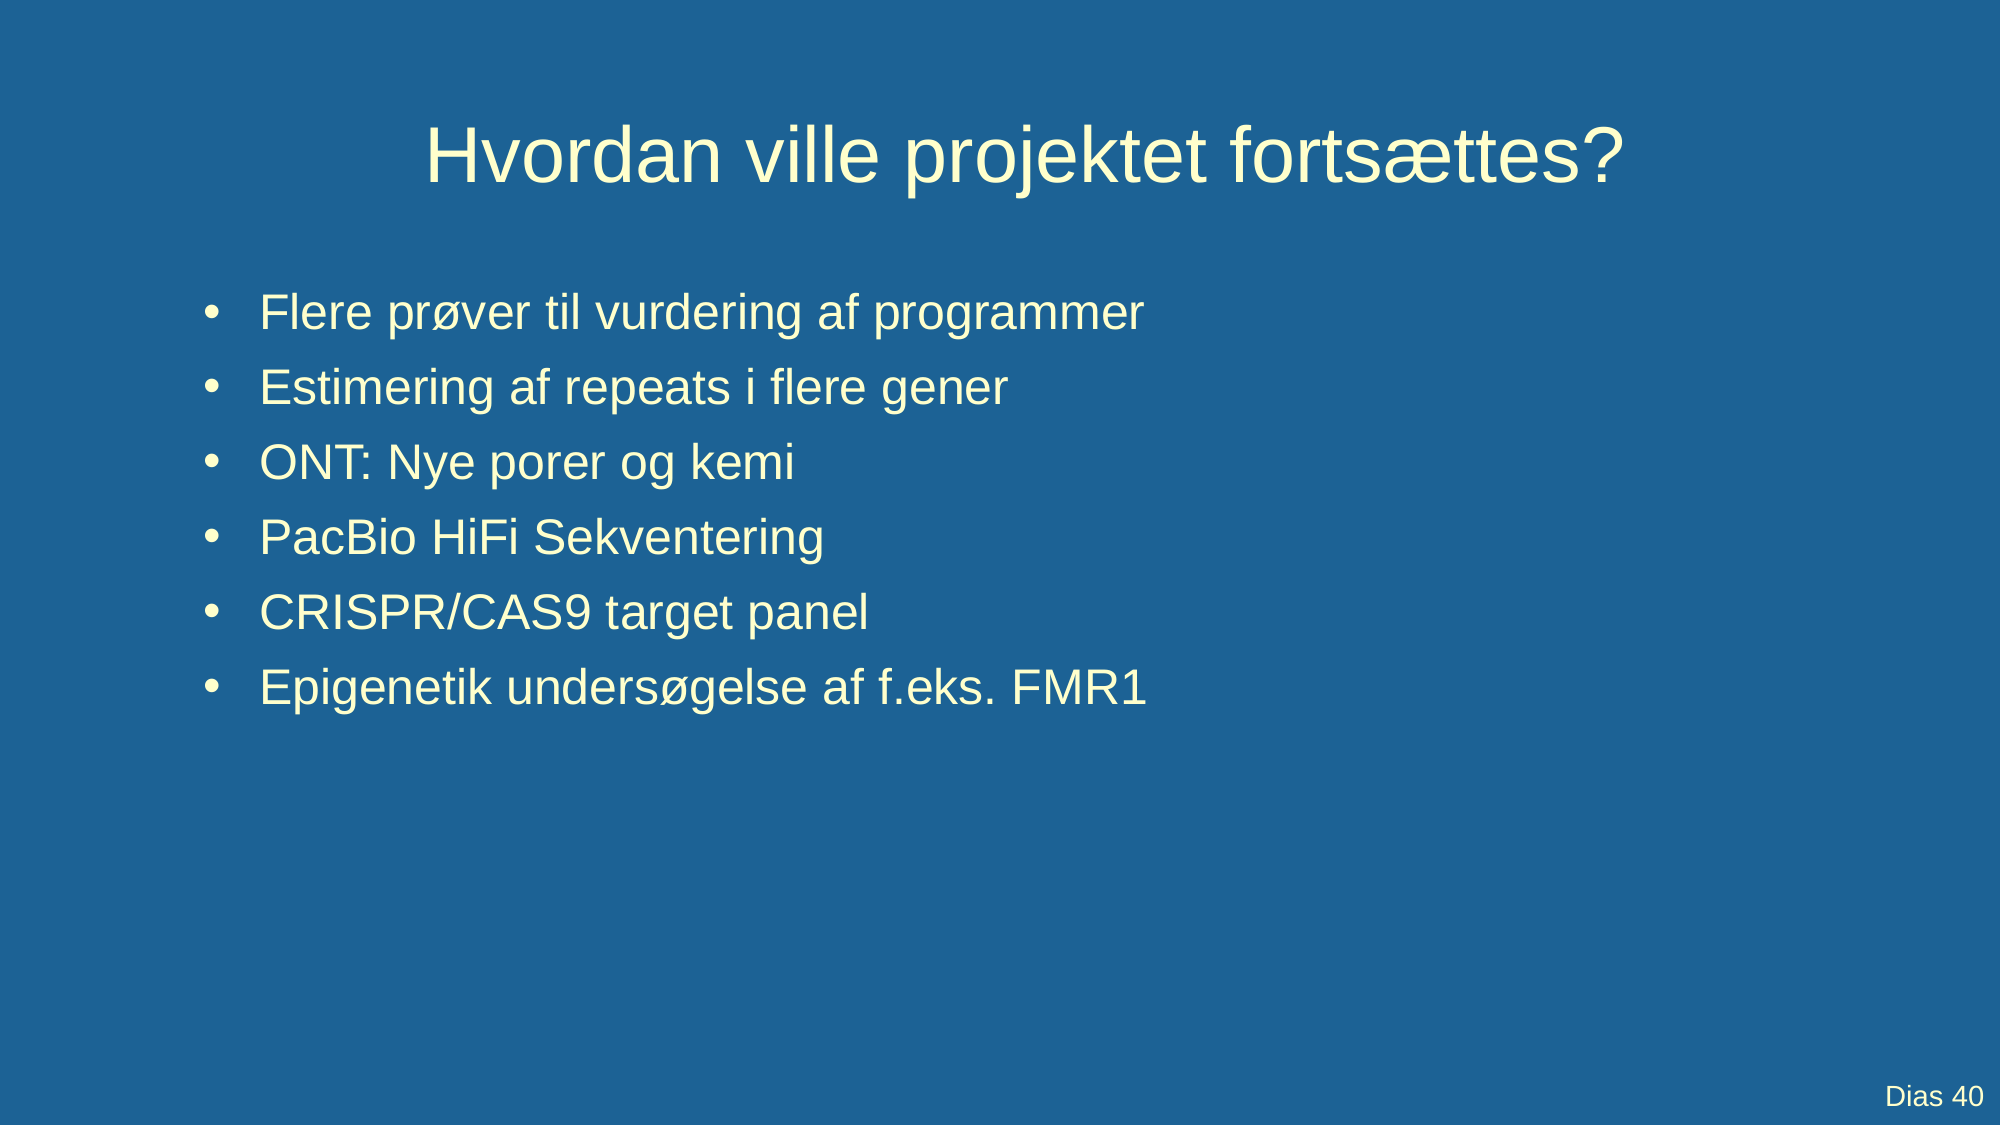

# Hvordan ville projektet fortsættes?
Flere prøver til vurdering af programmer
Estimering af repeats i flere gener
ONT: Nye porer og kemi
PacBio HiFi Sekventering
CRISPR/CAS9 target panel
Epigenetik undersøgelse af f.eks. FMR1

Dias 40